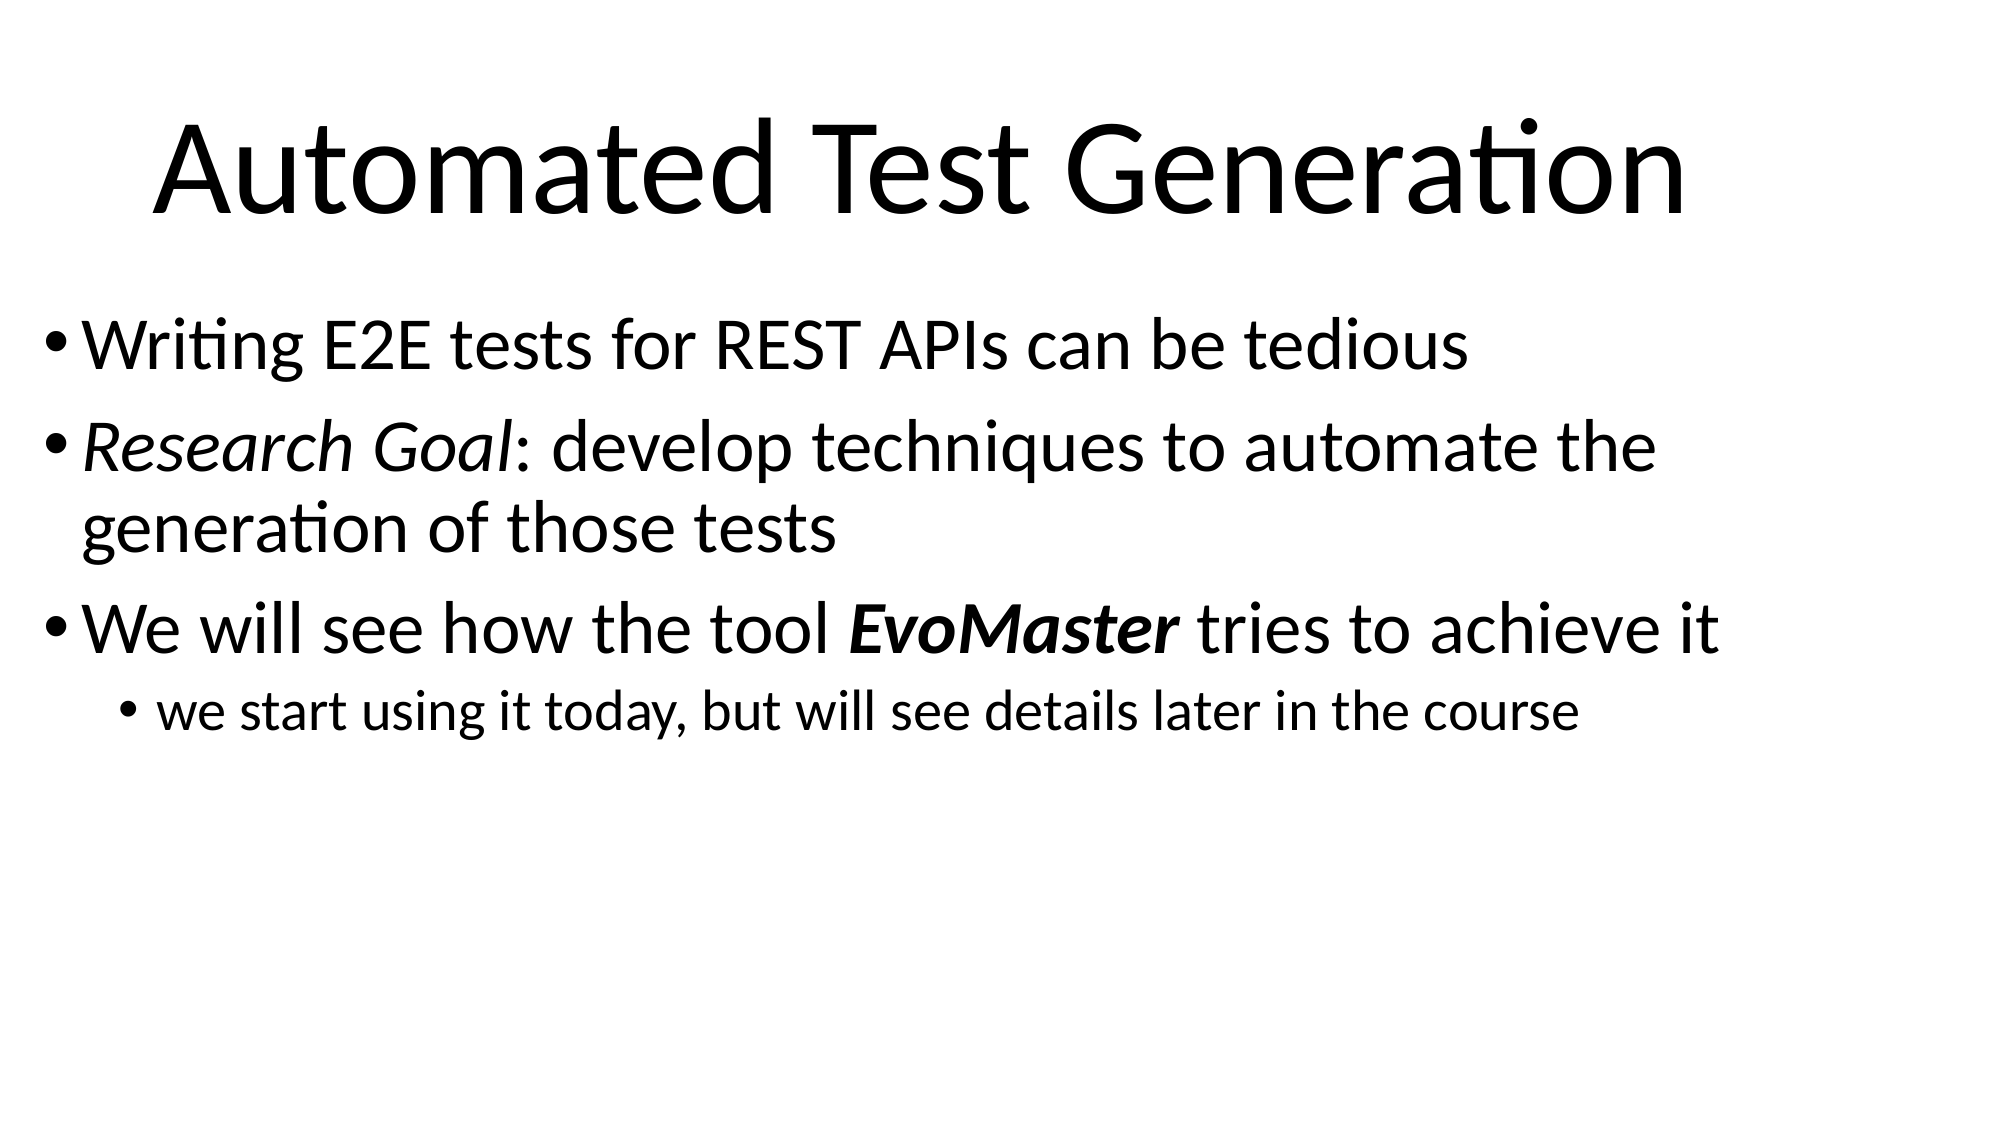

# Automated Test Generation
Writing E2E tests for REST APIs can be tedious
Research Goal: develop techniques to automate the generation of those tests
We will see how the tool EvoMaster tries to achieve it
we start using it today, but will see details later in the course